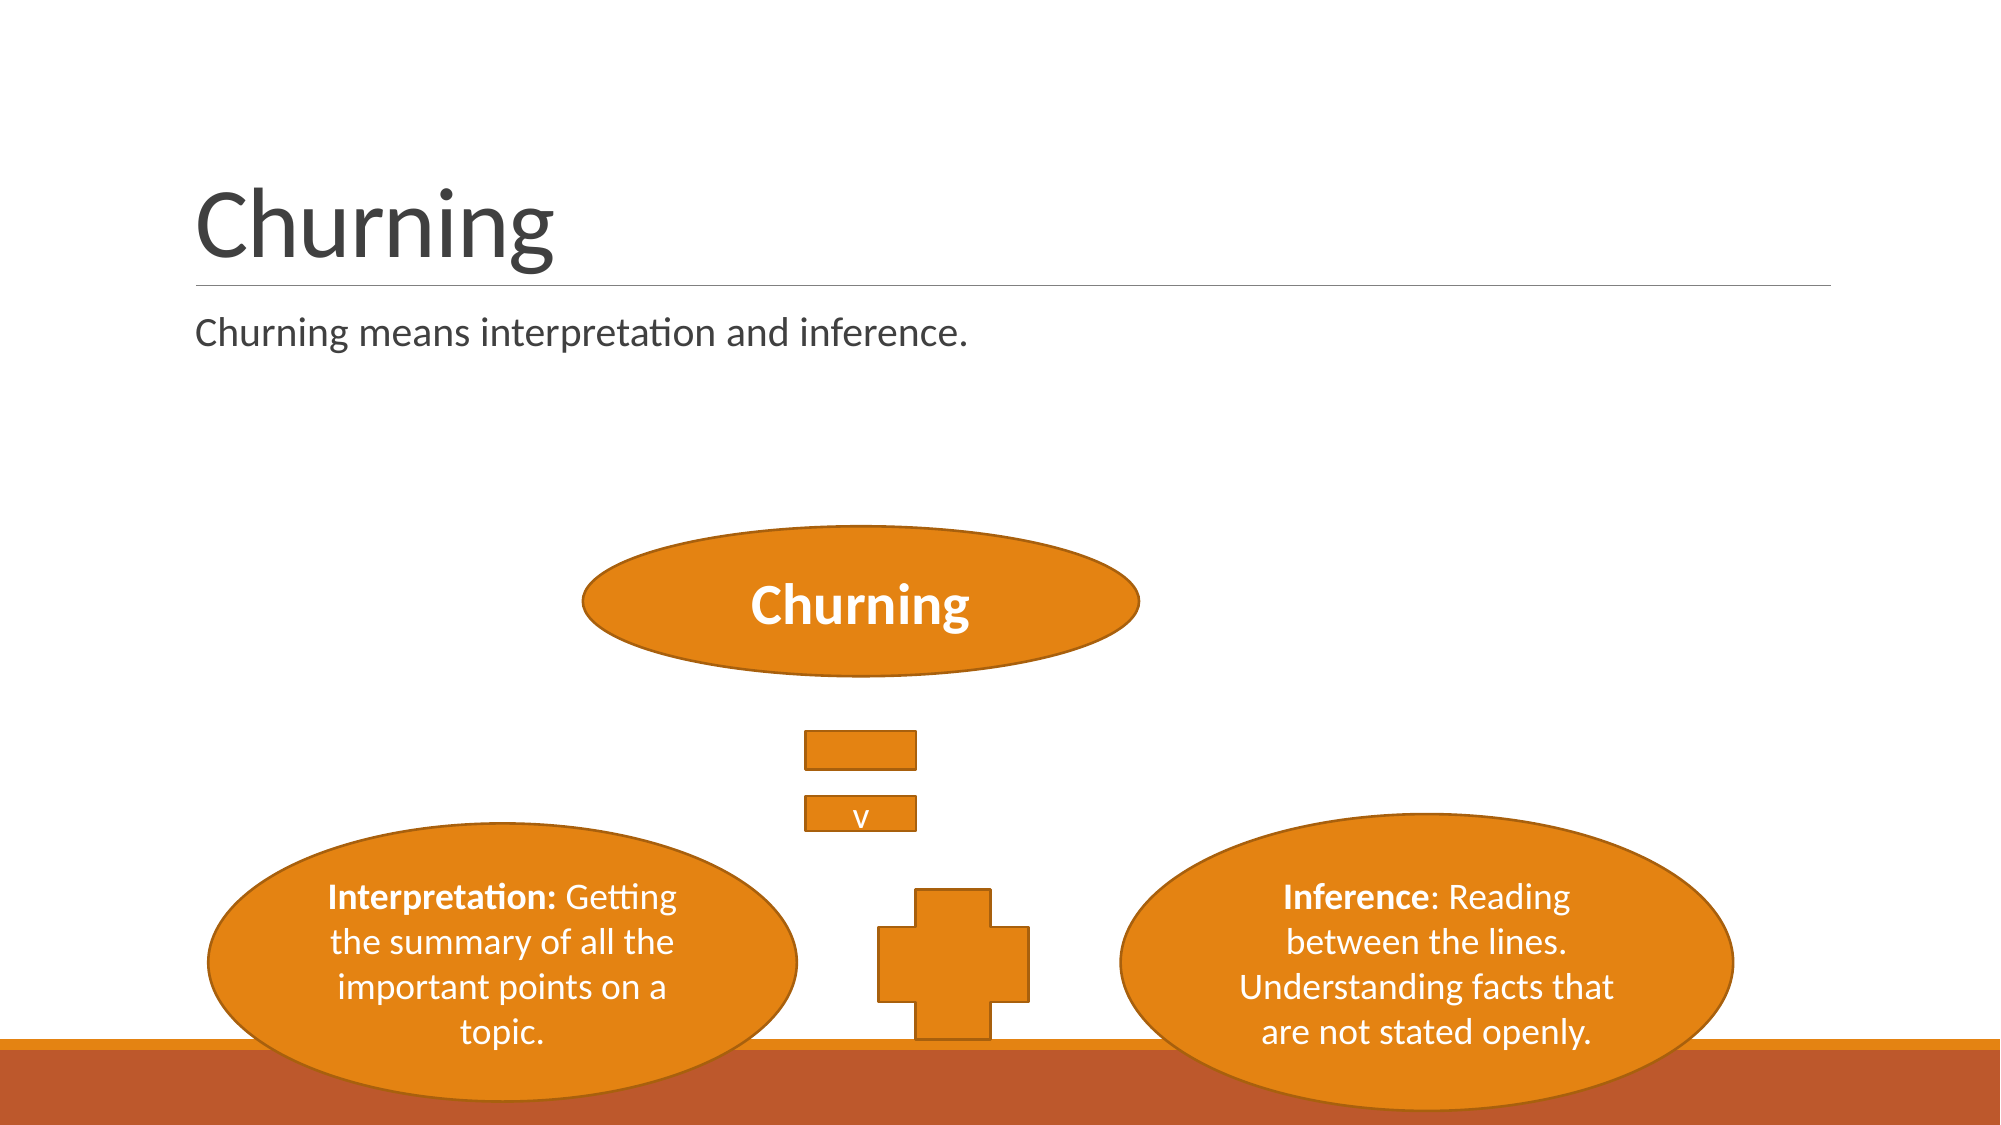

# Churning
Churning means interpretation and inference.

Churning

v
Inference: Reading between the lines. Understanding facts that are not stated openly.
Interpretation: Getting the summary of all the important points on a topic.